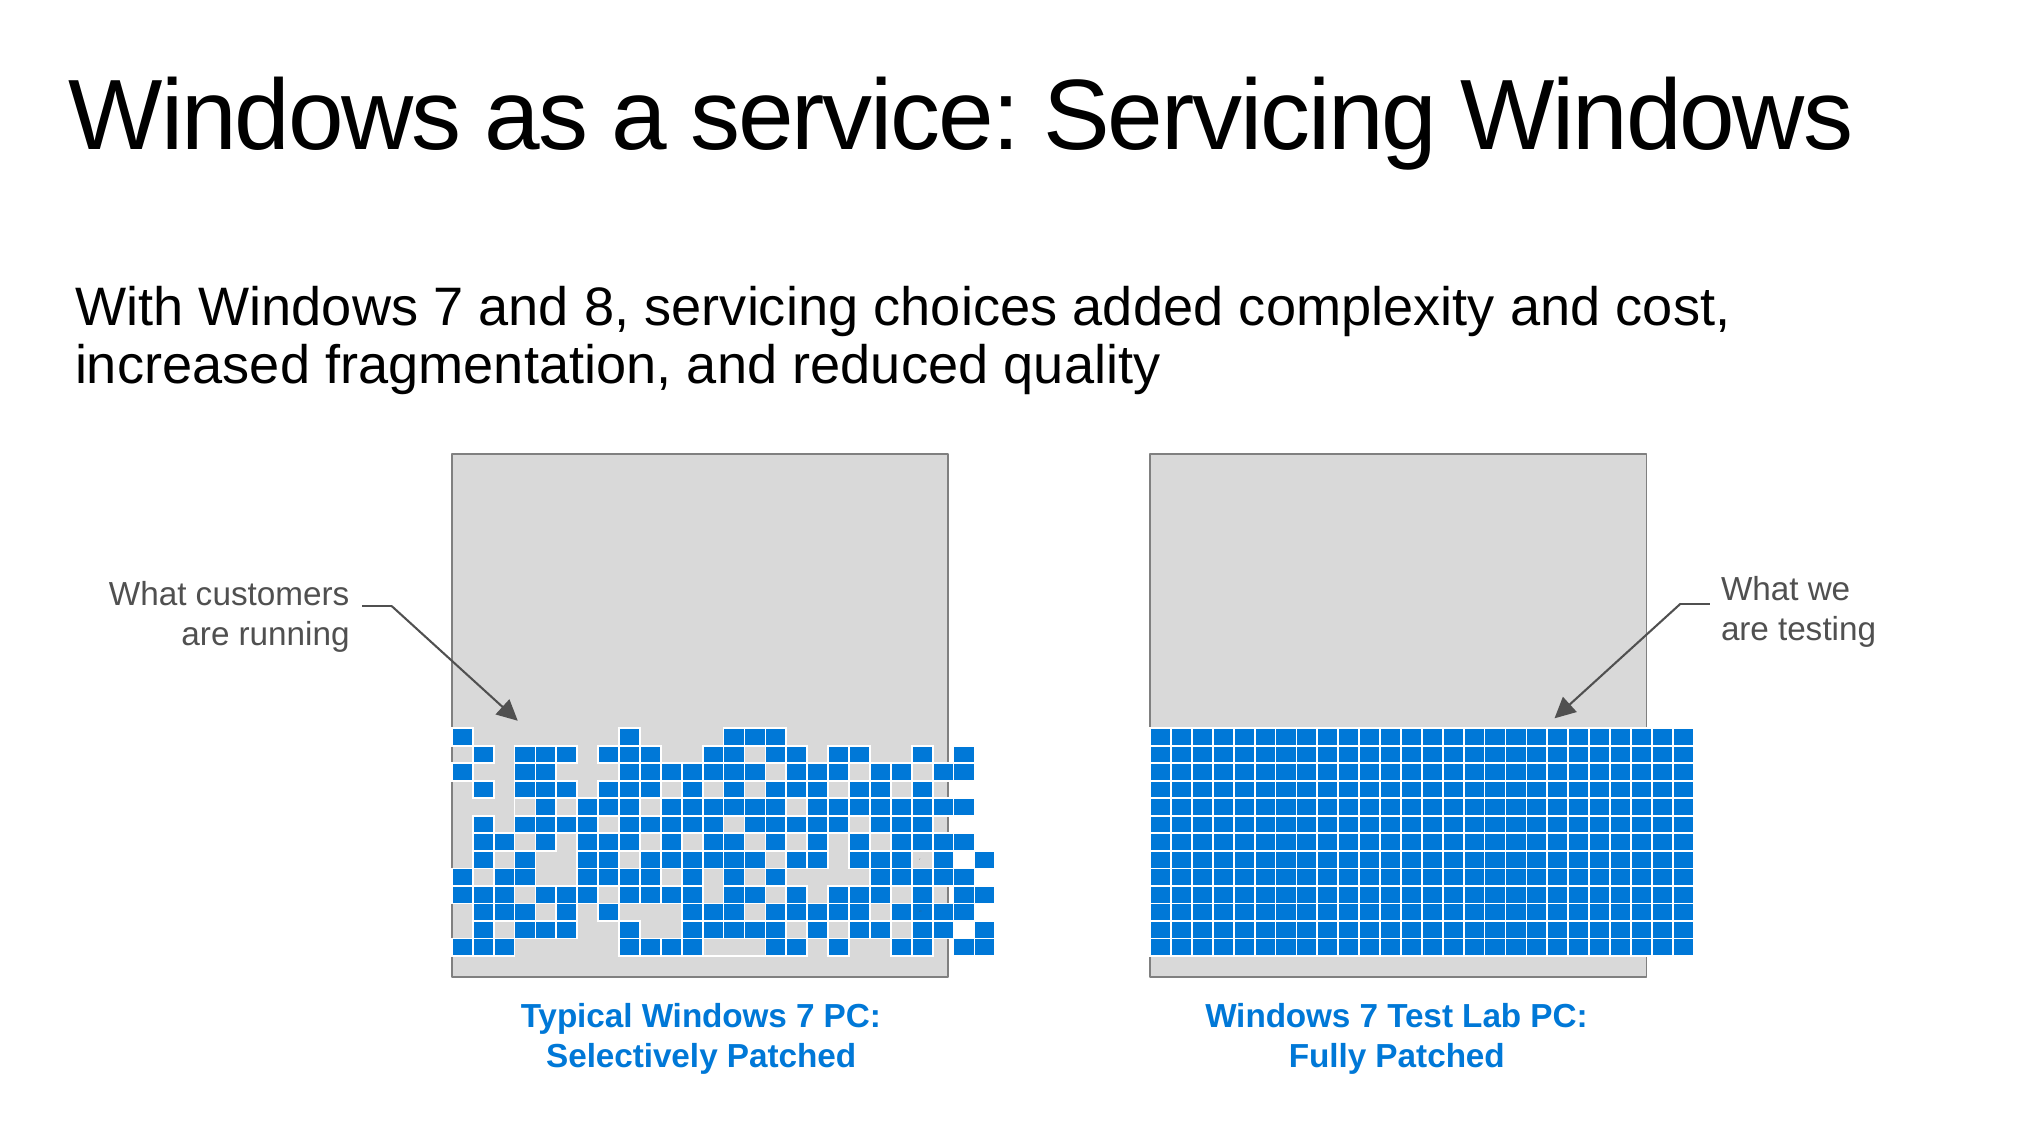

# Windows as a service: Servicing Windows
With Windows 7 and 8, servicing choices added complexity and cost,
increased fragmentation, and reduced quality

What we
are testing
What customers are running
|  |  |  |  |  |  |  |  |  |  |  |  |  |  |  |  |  |  |  |  |  |  |  |  |  |  |
| --- | --- | --- | --- | --- | --- | --- | --- | --- | --- | --- | --- | --- | --- | --- | --- | --- | --- | --- | --- | --- | --- | --- | --- | --- | --- |
|  |  |  |  |  |  |  |  |  |  |  |  |  |  |  |  |  |  |  |  |  |  |  |  |  |  |
|  |  |  |  |  |  |  |  |  |  |  |  |  |  |  |  |  |  |  |  |  |  |  |  |  |  |
|  |  |  |  |  |  |  |  |  |  |  |  |  |  |  |  |  |  |  |  |  |  |  |  |  |  |
|  |  |  |  |  |  |  |  |  |  |  |  |  |  |  |  |  |  |  |  |  |  |  |  |  |  |
|  |  |  |  |  |  |  |  |  |  |  |  |  |  |  |  |  |  |  |  |  |  |  |  |  |  |
|  |  |  |  |  |  |  |  |  |  |  |  |  |  |  |  |  |  |  |  |  |  |  |  |  |  |
|  |  |  |  |  |  |  |  |  |  |  |  |  |  |  |  |  |  |  |  |  |  | Y |  |  |  |
|  |  |  |  |  |  |  |  |  |  |  |  |  |  |  |  |  |  |  |  |  |  |  |  |  |  |
|  |  |  |  |  |  |  |  |  |  |  |  |  |  |  |  |  |  |  |  |  |  |  |  |  |  |
|  |  |  |  |  |  |  |  |  |  |  |  |  |  |  |  |  |  |  |  |  |  | YY |  |  |  |
|  |  |  |  |  |  |  |  |  |  |  |  |  |  |  |  |  |  |  |  |  |  |  |  |  |  |
|  |  |  |  |  |  |  |  |  |  |  |  |  |  |  |  |  |  |  |  |  |  |  |  |  |  |
|  |  |  |  |  |  |  |  |  |  |  |  |  |  |  |  |  |  |  |  |  |  |  |  |  |  |
| --- | --- | --- | --- | --- | --- | --- | --- | --- | --- | --- | --- | --- | --- | --- | --- | --- | --- | --- | --- | --- | --- | --- | --- | --- | --- |
|  |  |  |  |  |  |  |  |  |  |  |  |  |  |  |  |  |  |  |  |  |  |  |  |  |  |
|  |  |  |  |  |  |  |  |  |  |  |  |  |  |  |  |  |  |  |  |  |  |  |  |  |  |
|  |  |  |  |  |  |  |  |  |  |  |  |  |  |  |  |  |  |  |  |  |  |  |  |  |  |
|  |  |  |  |  |  |  |  |  |  |  |  |  |  |  |  |  |  |  |  |  |  |  |  |  |  |
|  |  |  |  |  |  |  |  |  |  |  |  |  |  |  |  |  |  |  |  |  |  |  |  |  |  |
|  |  |  |  |  |  |  |  |  |  |  |  |  |  |  |  |  |  |  |  |  |  |  |  |  |  |
|  |  |  |  |  |  |  |  |  |  |  |  |  |  |  |  |  |  |  |  |  |  |  |  |  |  |
|  |  |  |  |  |  |  |  |  |  |  |  |  |  |  |  |  |  |  |  |  |  |  |  |  |  |
|  |  |  |  |  |  |  |  |  |  |  |  |  |  |  |  |  |  |  |  |  |  |  |  |  |  |
|  |  |  |  |  |  |  |  |  |  |  |  |  |  |  |  |  |  |  |  |  |  |  |  |  |  |
|  |  |  |  |  |  |  |  |  |  |  |  |  |  |  |  |  |  |  |  |  |  |  |  |  |  |
|  |  |  |  |  |  |  |  |  |  |  |  |  |  |  |  |  |  |  |  |  |  |  |  |  |  |
Typical Windows 7 PC:
Selectively Patched
Windows 7 Test Lab PC:
Fully Patched